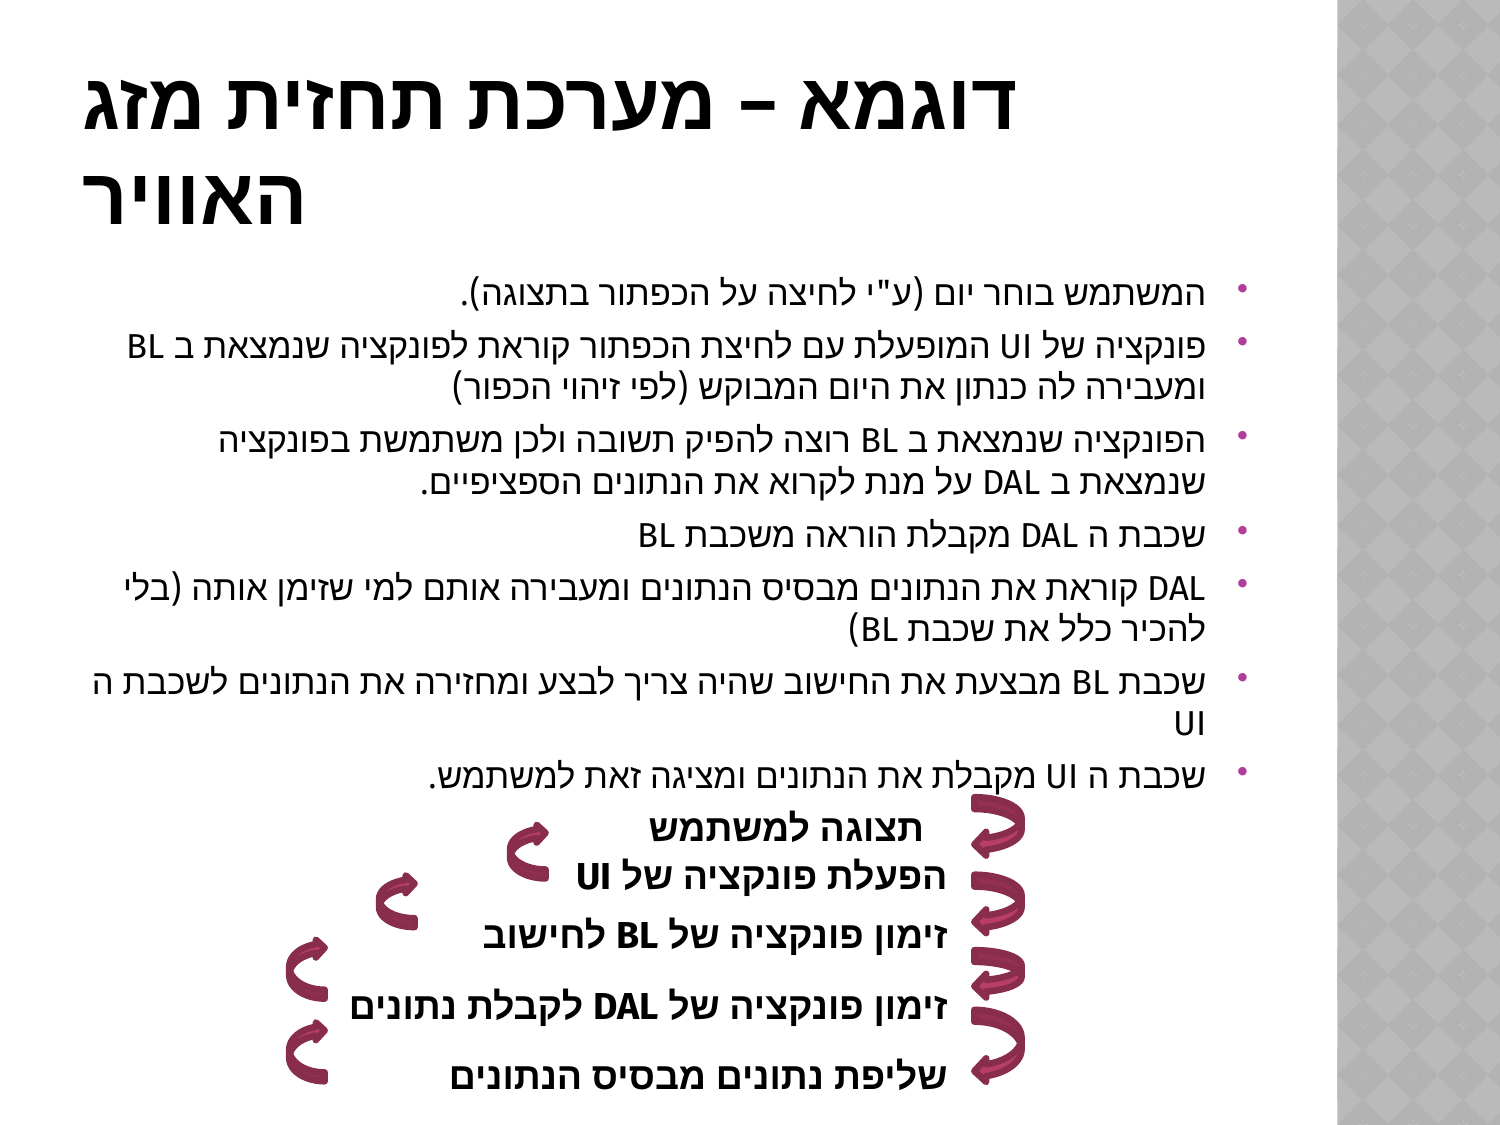

# דוגמא – מערכת תחזית מזג האוויר
המשתמש בוחר יום (ע"י לחיצה על הכפתור בתצוגה).
פונקציה של UI המופעלת עם לחיצת הכפתור קוראת לפונקציה שנמצאת ב BL ומעבירה לה כנתון את היום המבוקש (לפי זיהוי הכפור)
הפונקציה שנמצאת ב BL רוצה להפיק תשובה ולכן משתמשת בפונקציה שנמצאת ב DAL על מנת לקרוא את הנתונים הספציפיים.
שכבת ה DAL מקבלת הוראה משכבת BL
DAL קוראת את הנתונים מבסיס הנתונים ומעבירה אותם למי שזימן אותה (בלי להכיר כלל את שכבת BL)
שכבת BL מבצעת את החישוב שהיה צריך לבצע ומחזירה את הנתונים לשכבת ה UI
שכבת ה UI מקבלת את הנתונים ומציגה זאת למשתמש.
לחיצה על מקש
תצוגה למשתמש

הפעלת פונקציה של UI

זימון פונקציה של BL לחישוב

זימון פונקציה של DAL לקבלת נתונים

שליפת נתונים מבסיס הנתונים